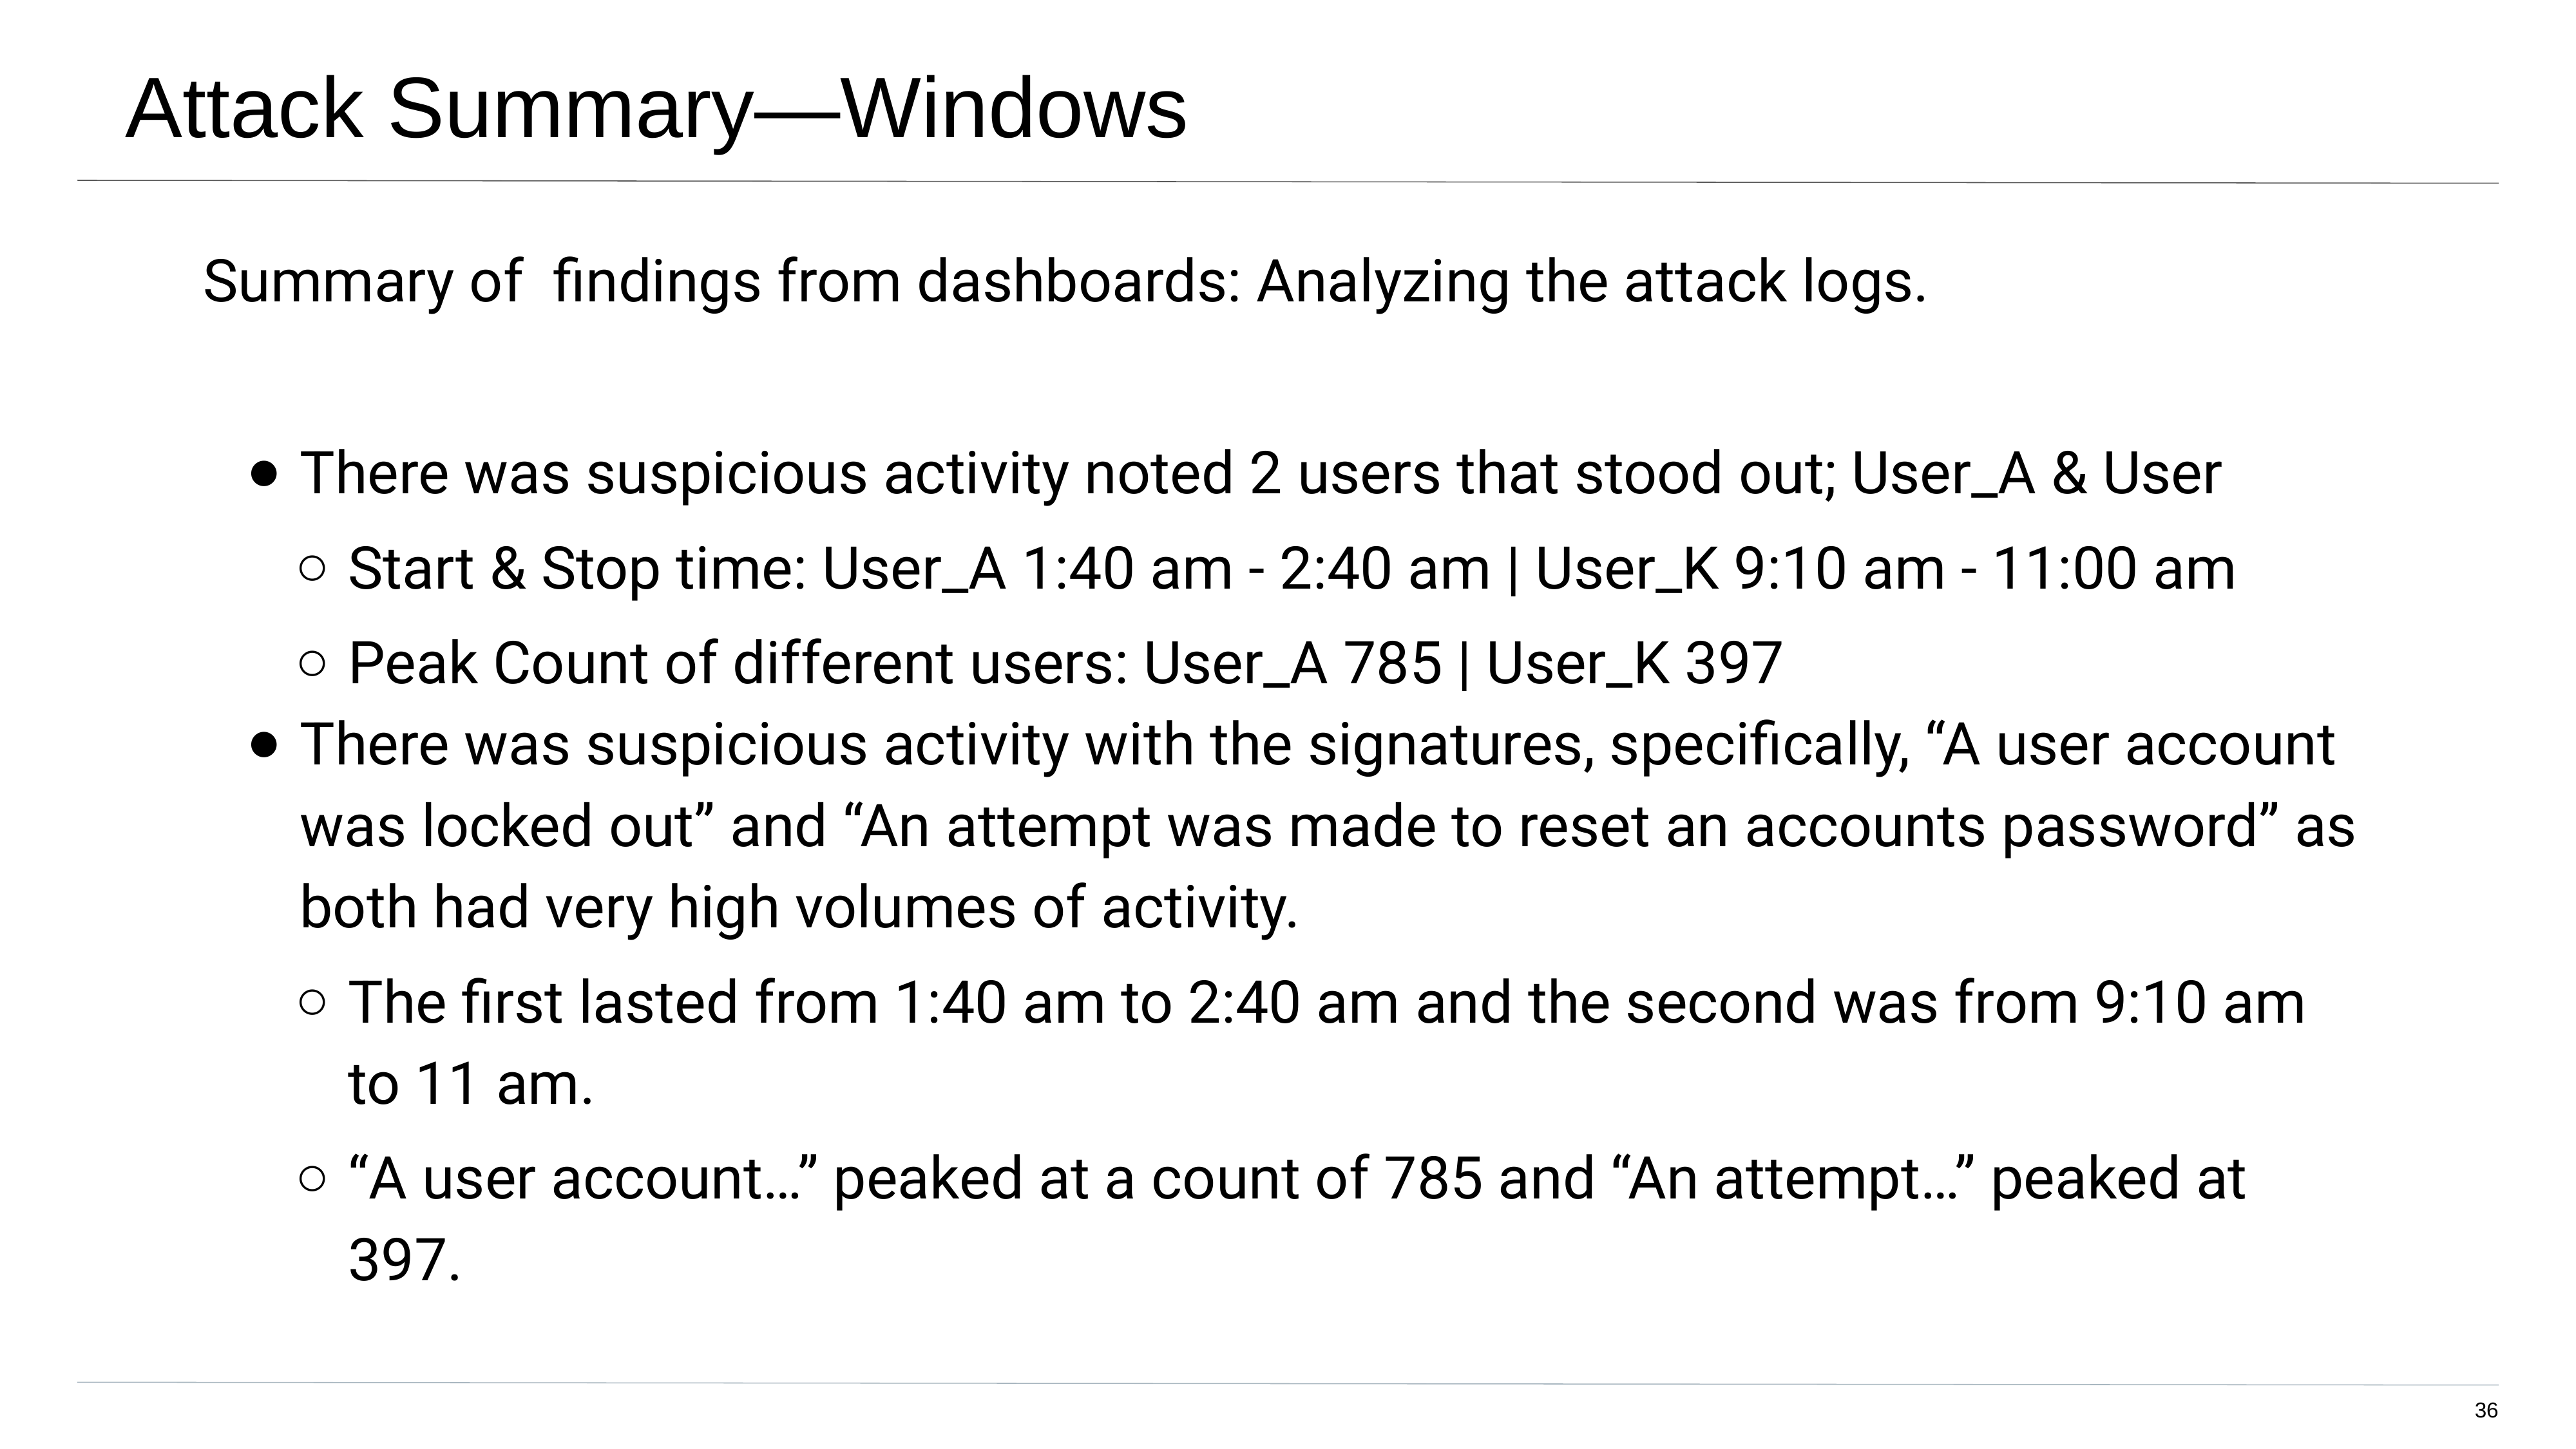

# Attack Summary—Windows
Summary of  findings from dashboards: Analyzing the attack logs.

There was suspicious activity noted 2 users that stood out; User_A & User
Start & Stop time: User_A 1:40 am - 2:40 am | User_K 9:10 am - 11:00 am
Peak Count of different users: User_A 785 | User_K 397
There was suspicious activity with the signatures, specifically, “A user account was locked out” and “An attempt was made to reset an accounts password” as both had very high volumes of activity.
The first lasted from 1:40 am to 2:40 am and the second was from 9:10 am to 11 am.
“A user account…” peaked at a count of 785 and “An attempt…” peaked at 397.

36